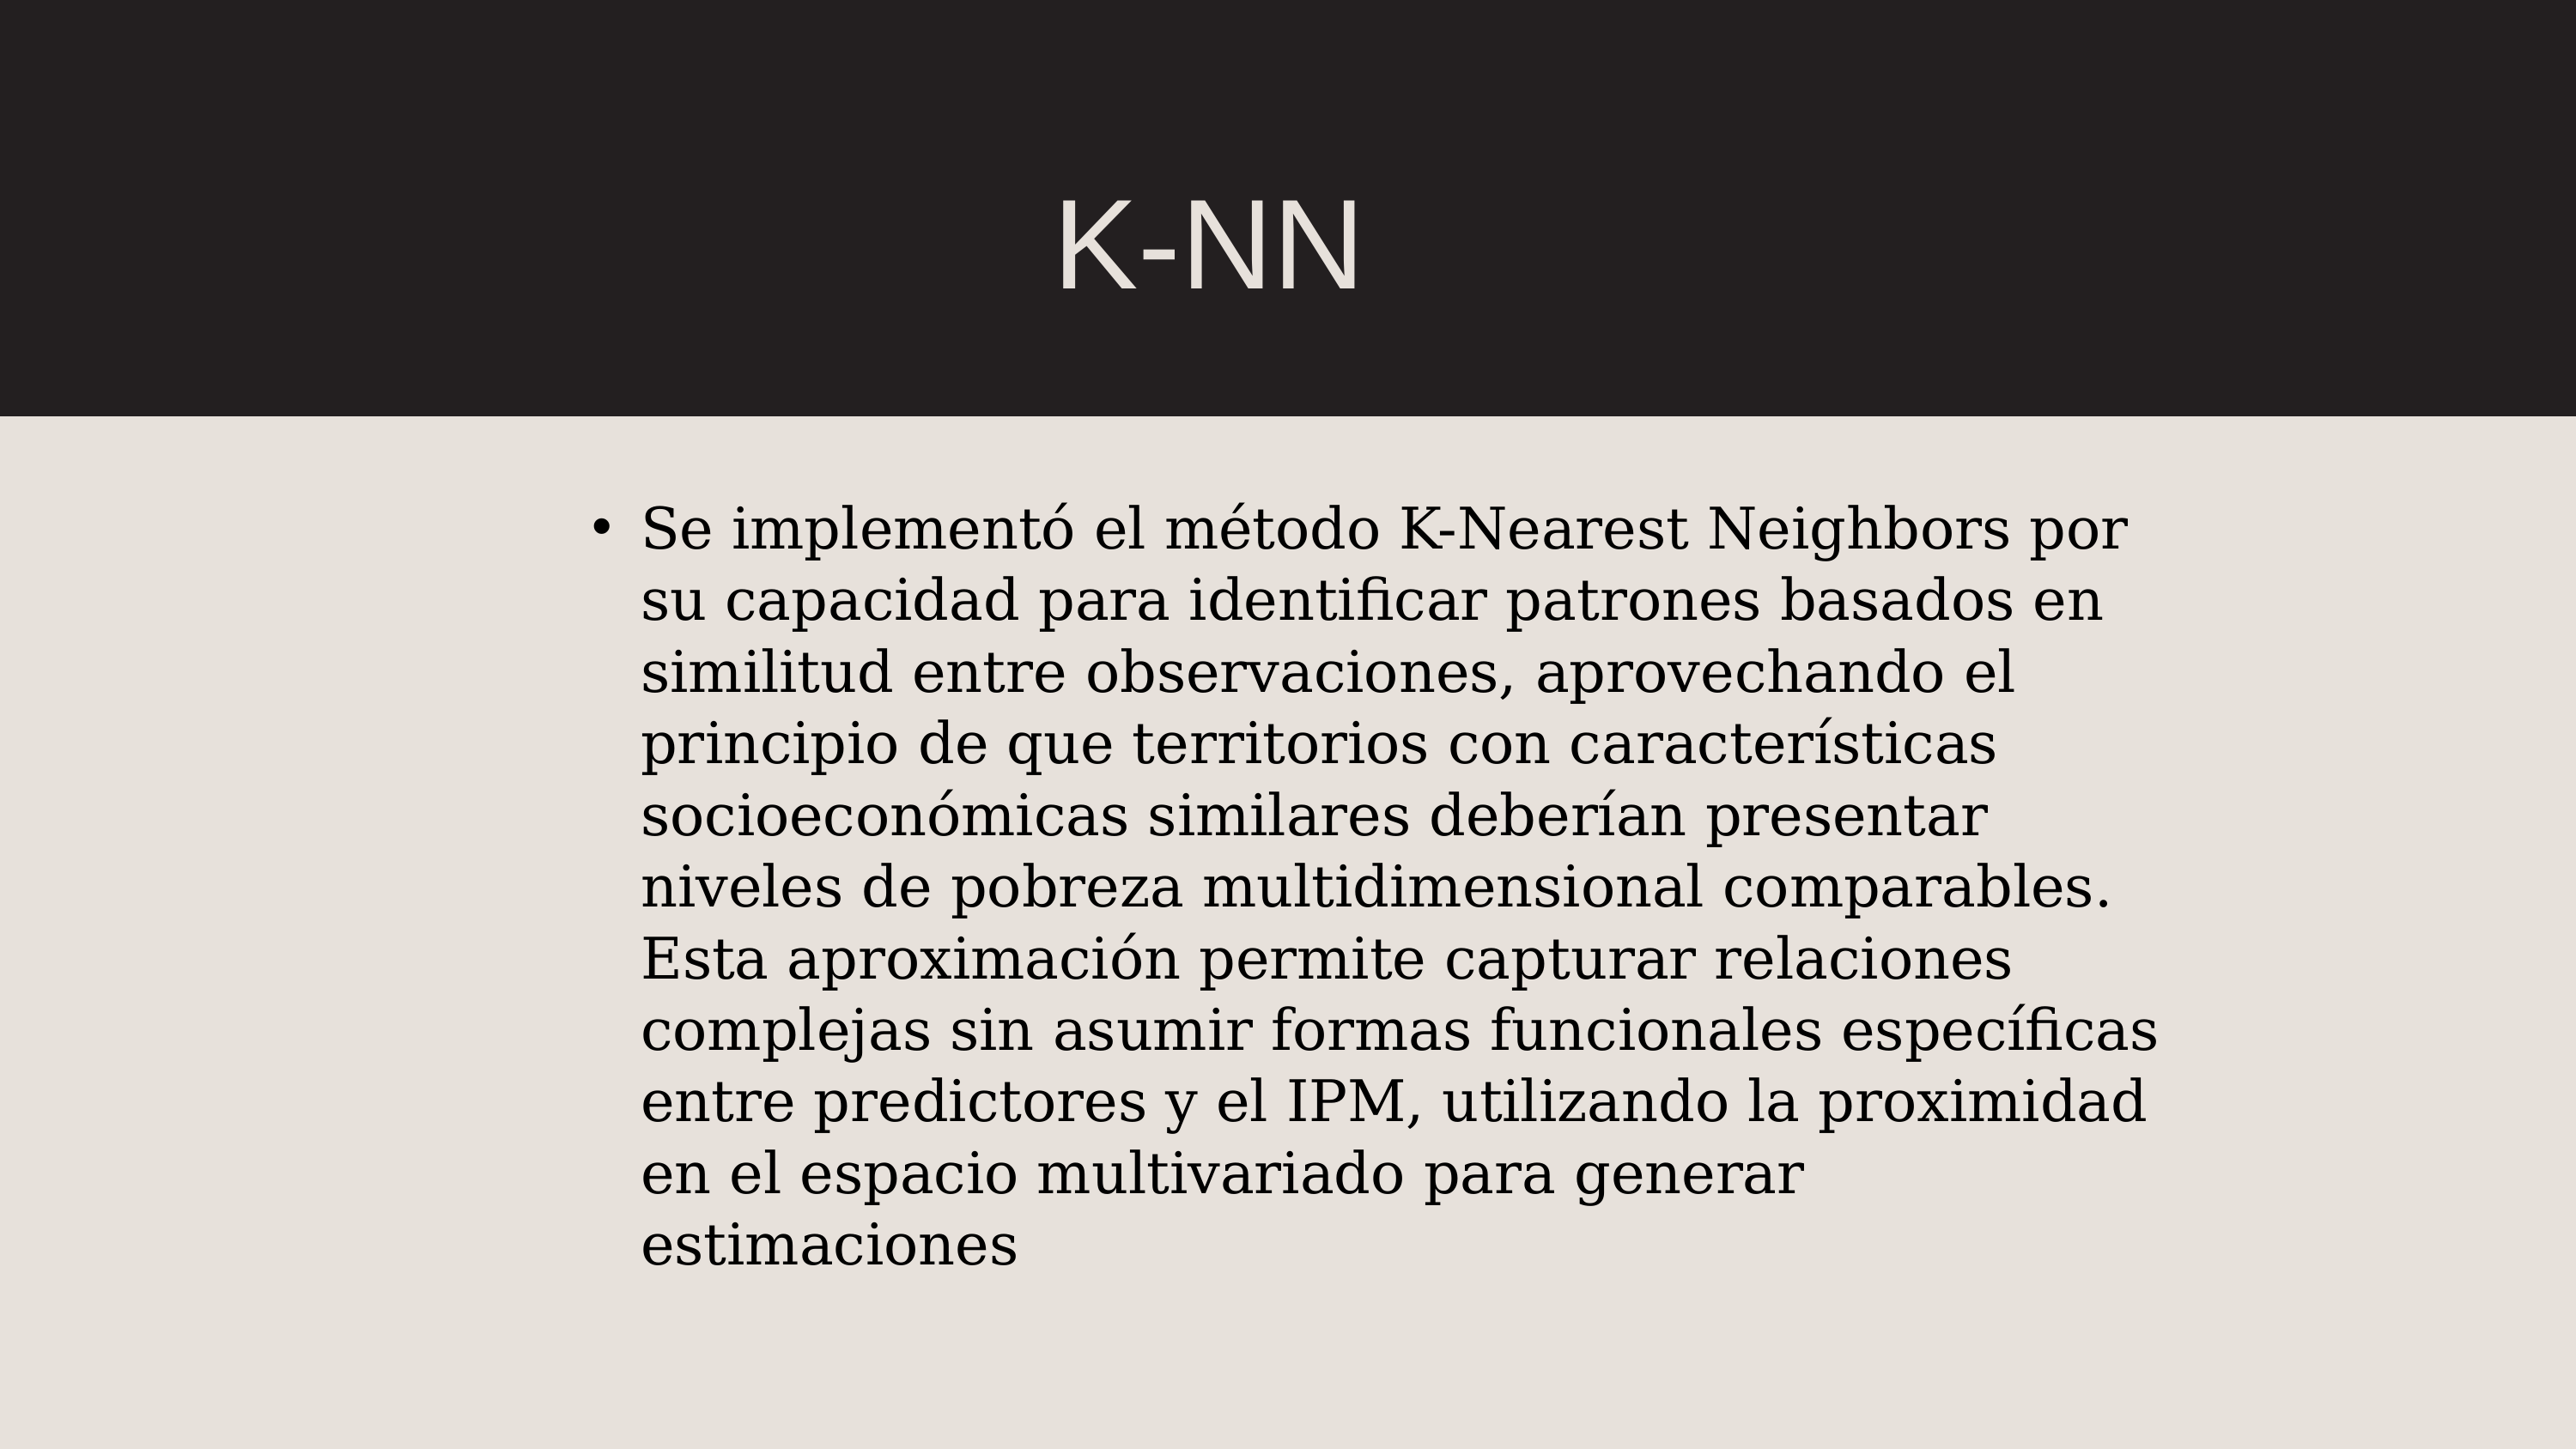

K-NN
Se implementó el método K-Nearest Neighbors por su capacidad para identificar patrones basados en similitud entre observaciones, aprovechando el principio de que territorios con características socioeconómicas similares deberían presentar niveles de pobreza multidimensional comparables. Esta aproximación permite capturar relaciones complejas sin asumir formas funcionales específicas entre predictores y el IPM, utilizando la proximidad en el espacio multivariado para generar estimaciones